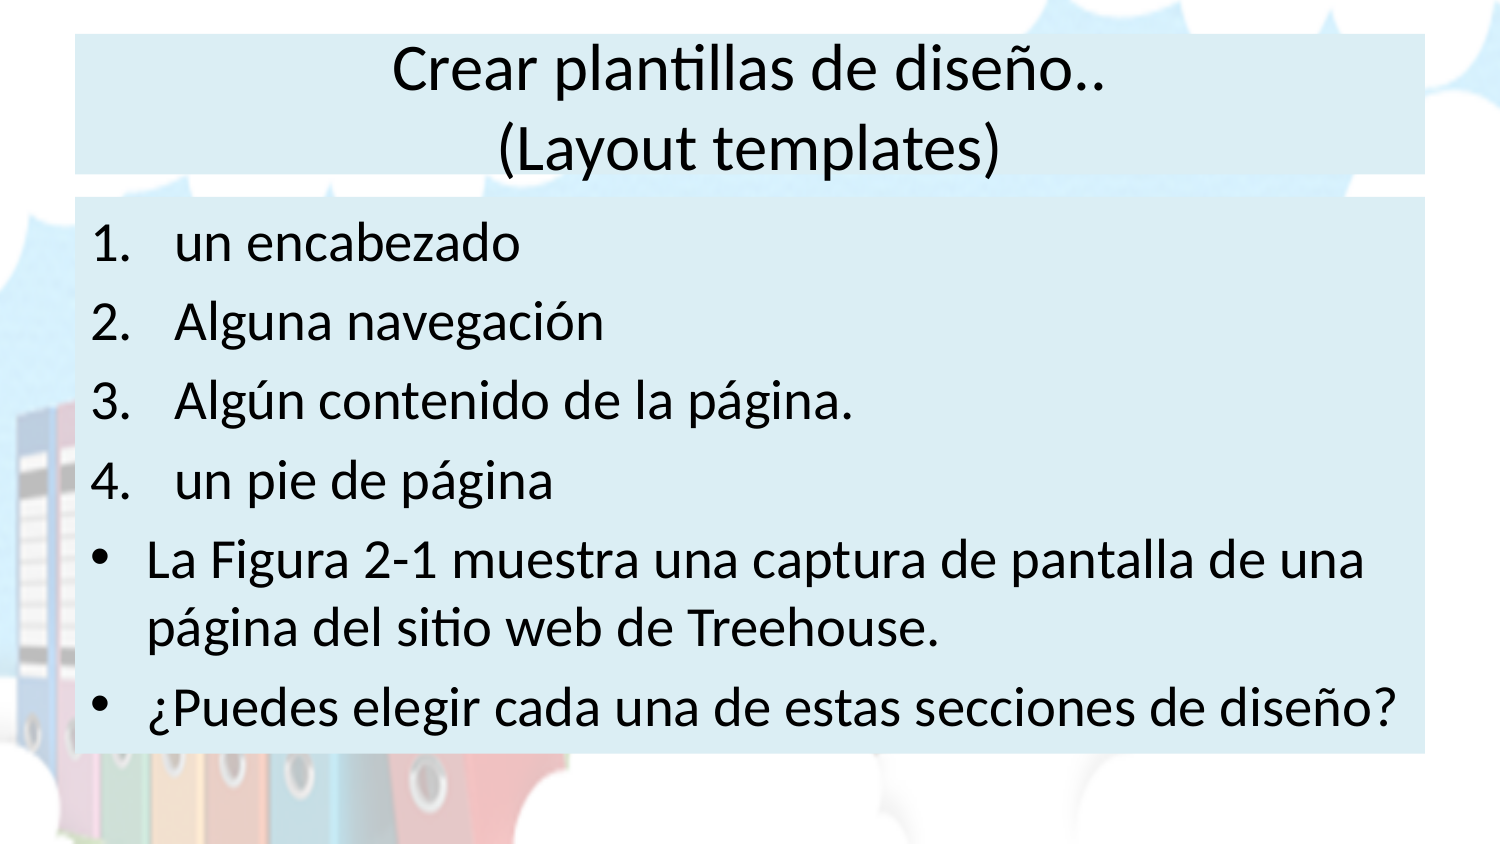

# Crear plantillas de diseño.. (Layout templates)
un encabezado
Alguna navegación
Algún contenido de la página.
un pie de página
La Figura 2-1 muestra una captura de pantalla de una página del sitio web de Treehouse.
¿Puedes elegir cada una de estas secciones de diseño?